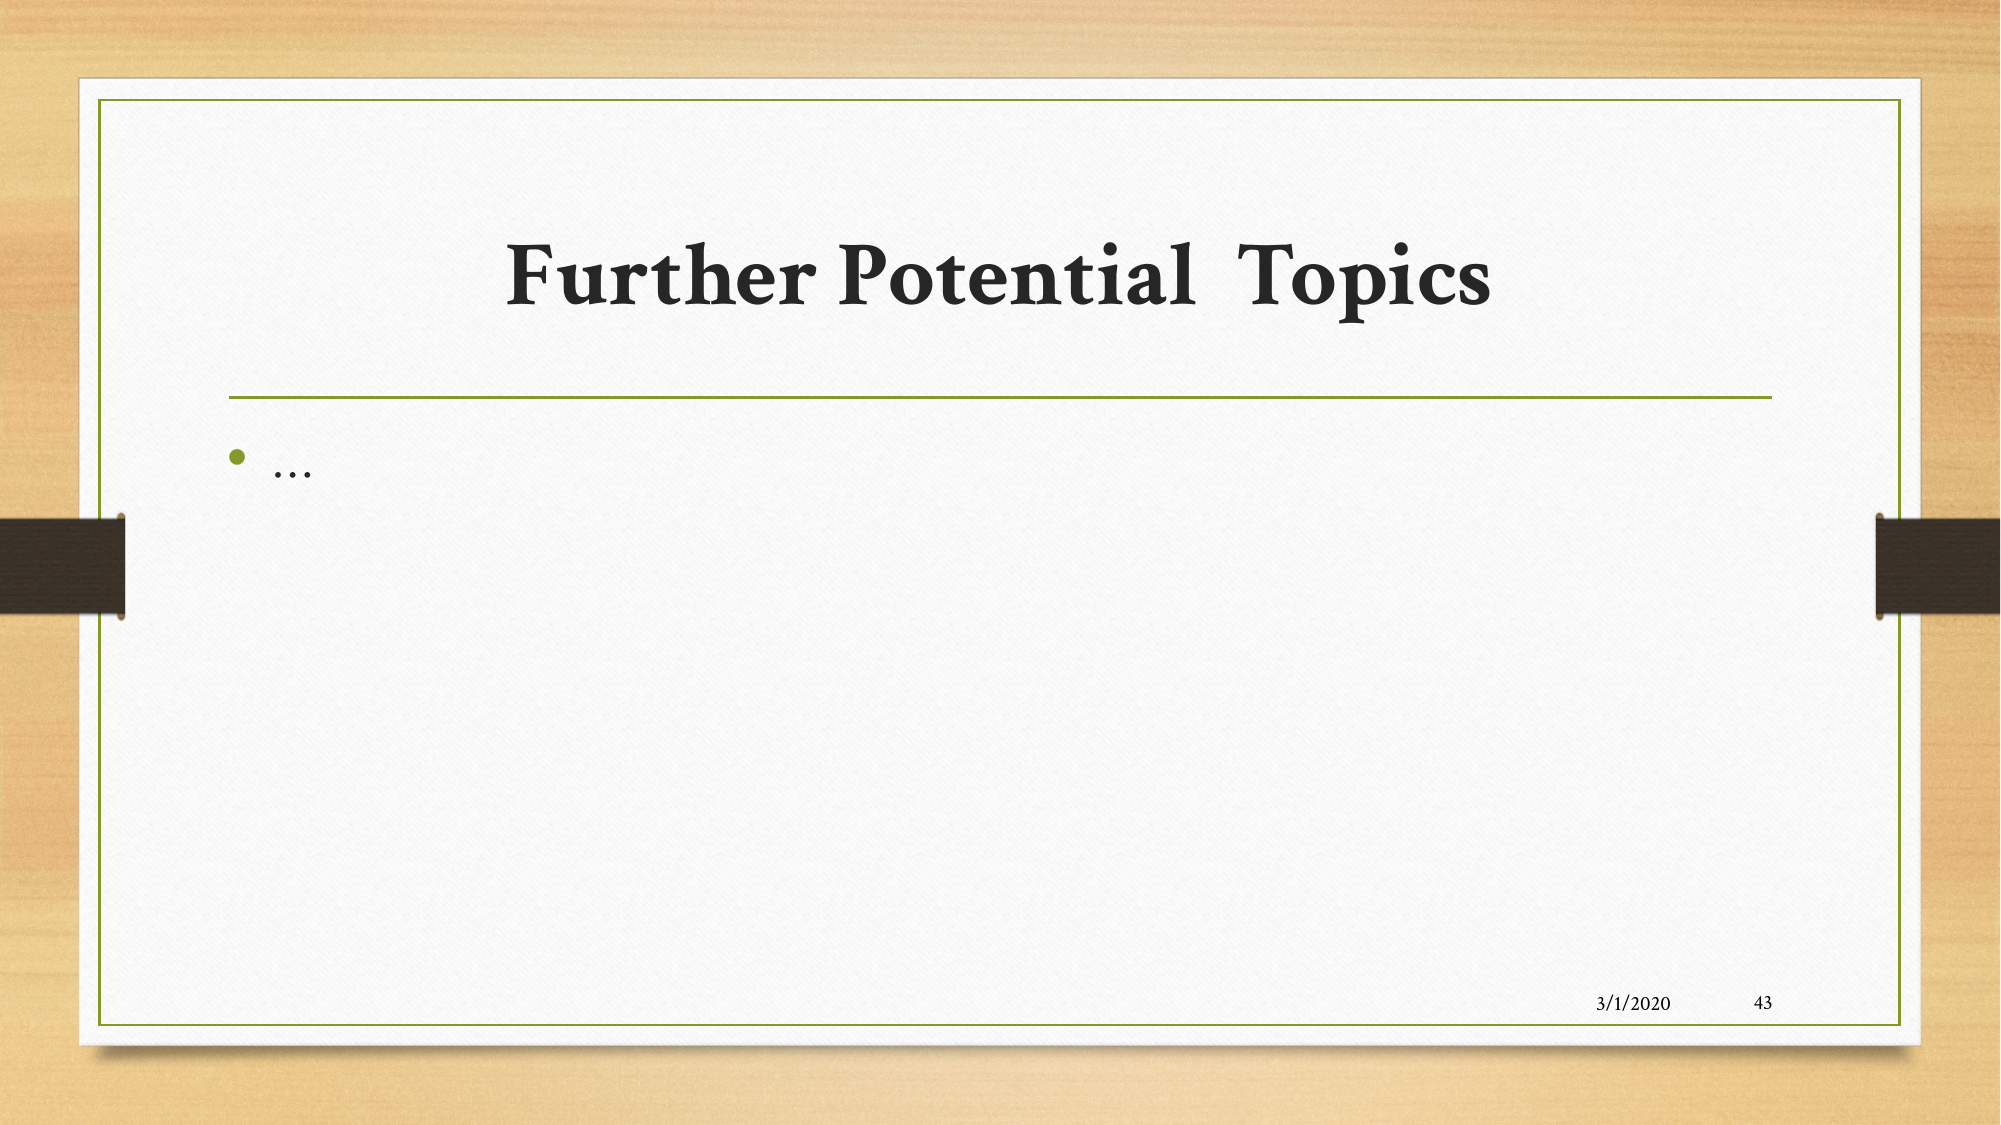

# Further Potential  Topics
…
3/1/2020
43